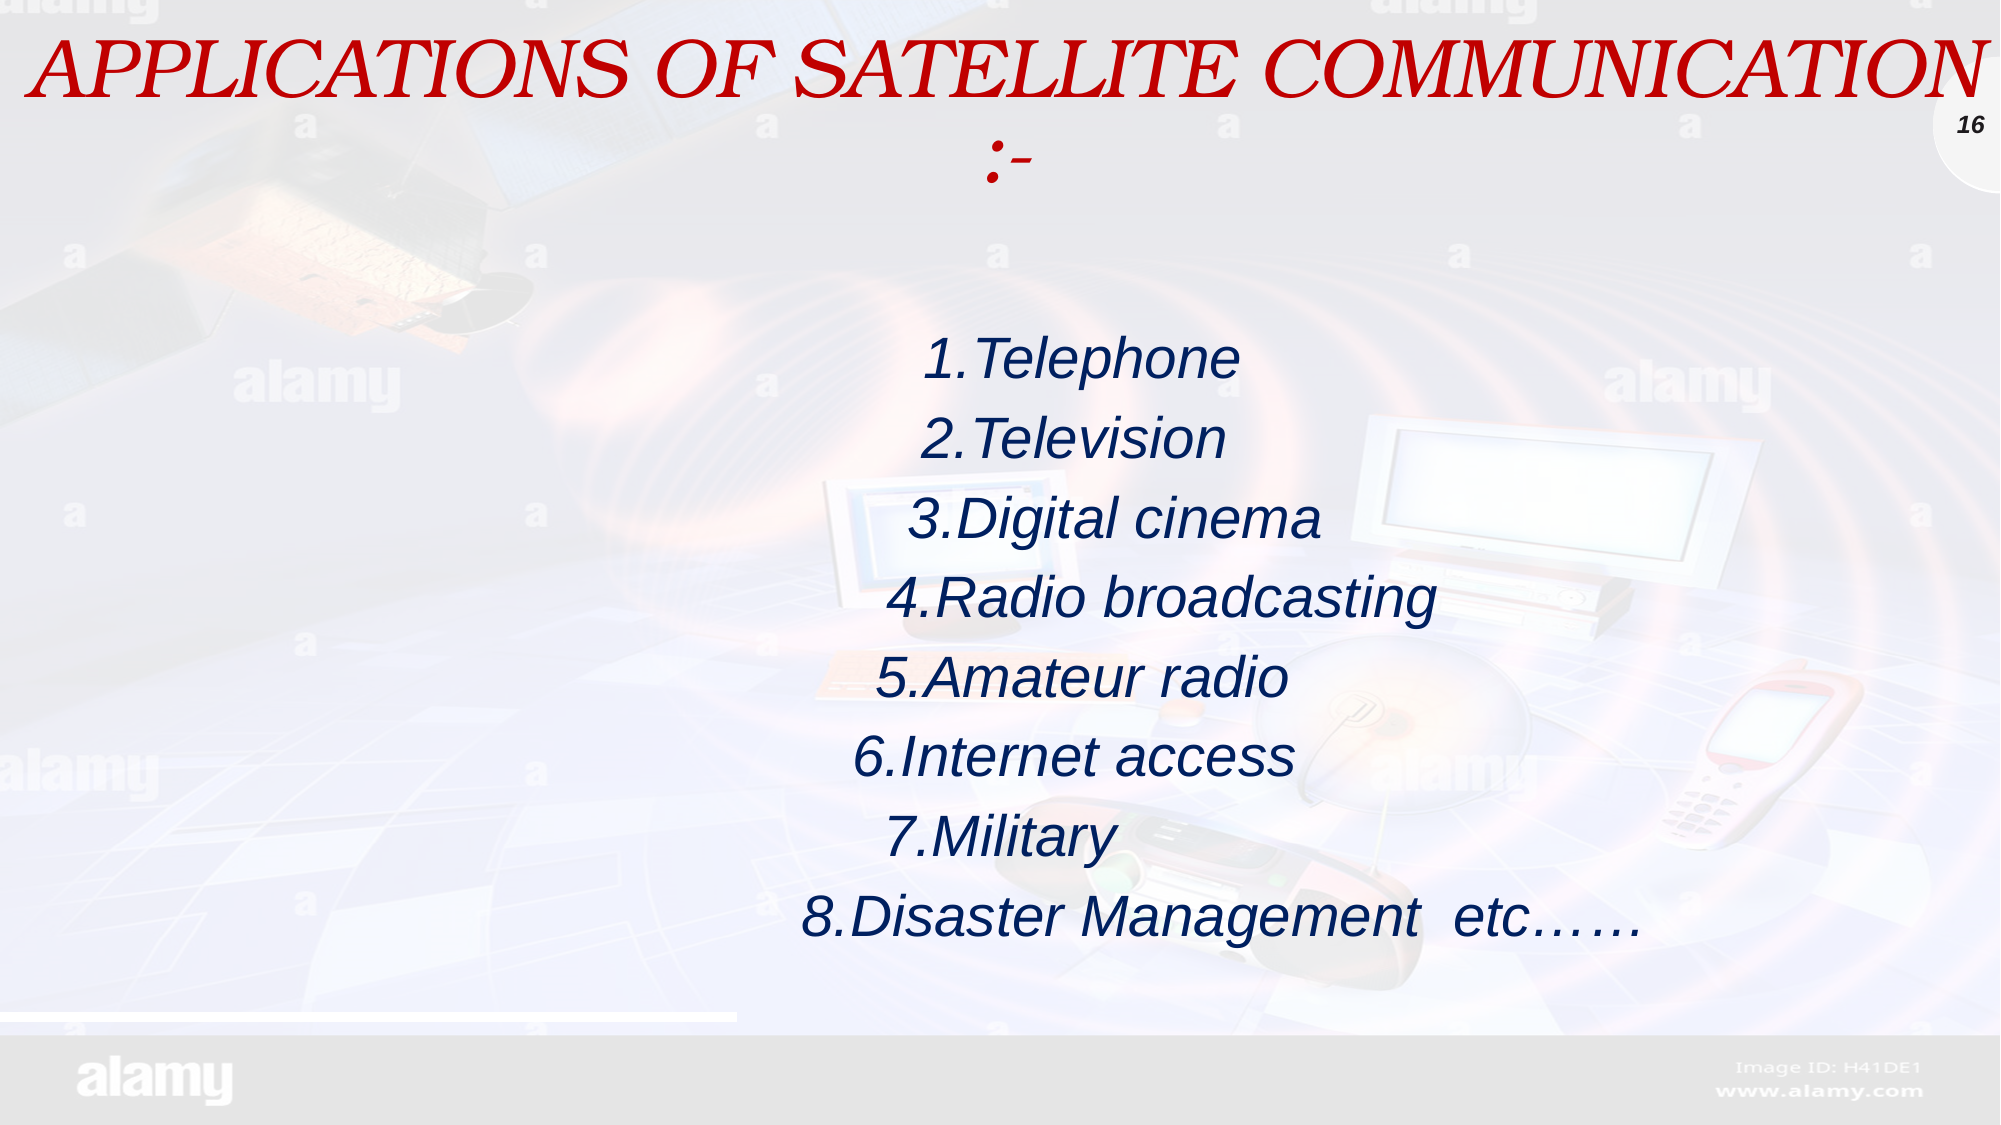

# Applications of Satellite Communication :-
16

	 1.Telephone
	2.Television
       	     3.Digital cinema
                    4.Radio broadcasting
  	 5.Amateur radio
	6.Internet access
7.Military
			8.Disaster Management  etc……